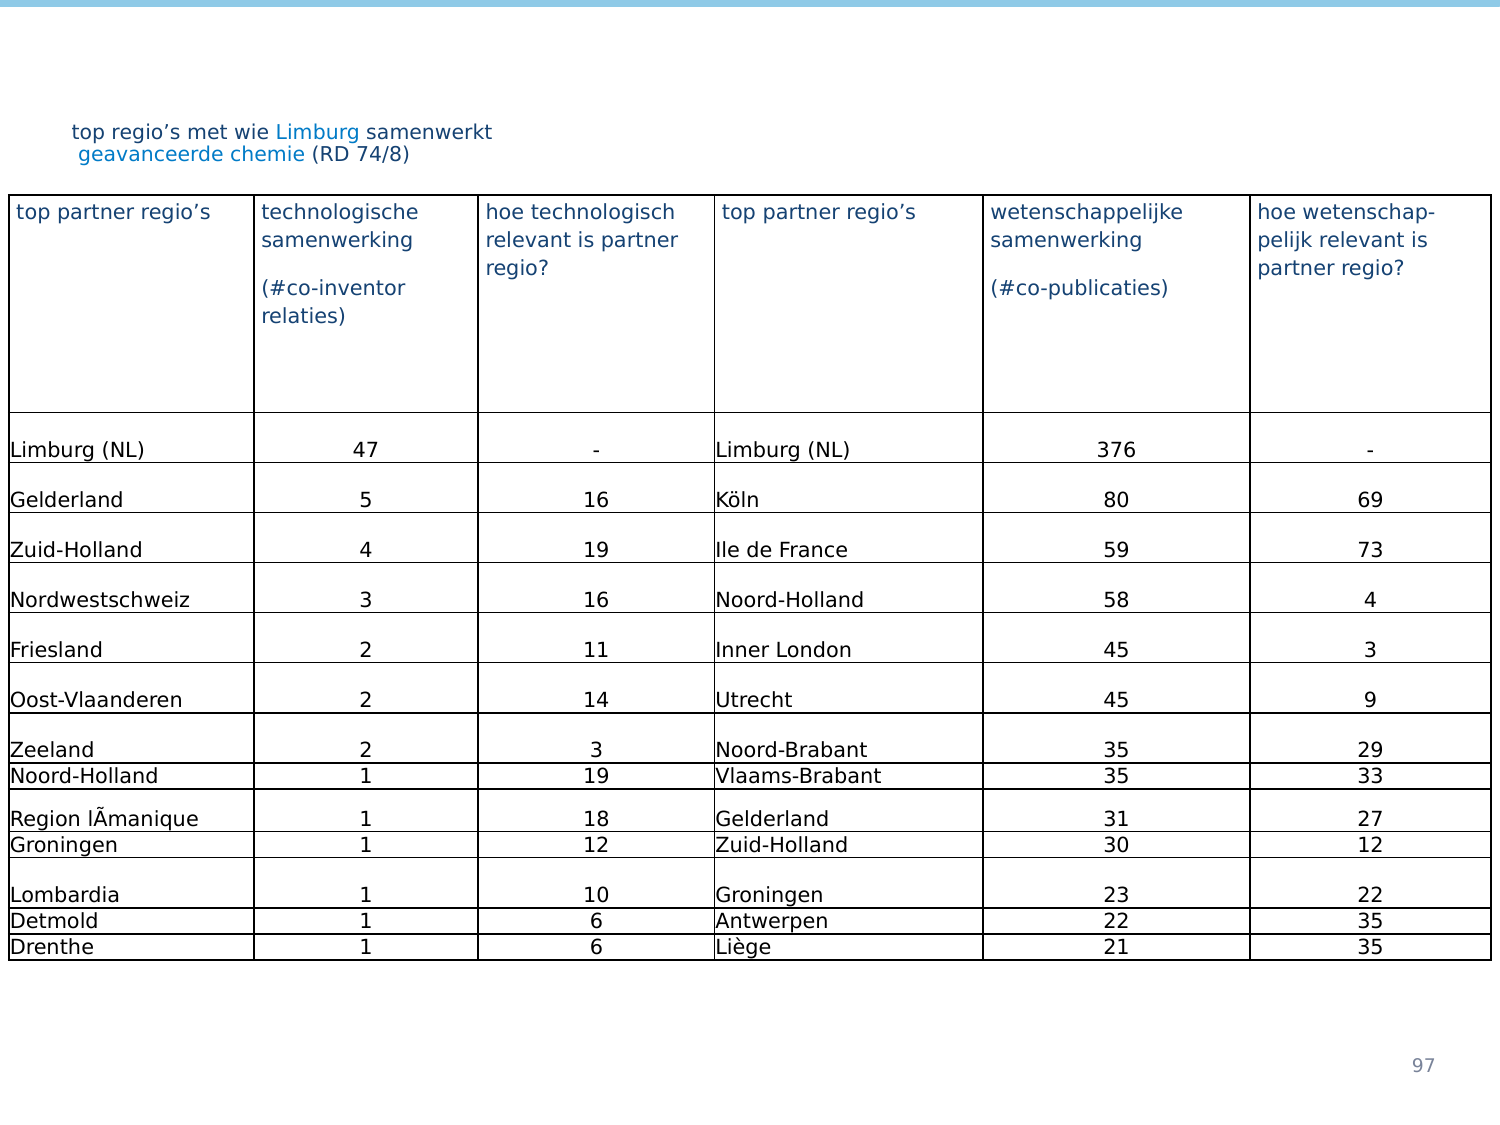

# top regio’s met wie Limburg samenwerkt geavanceerde chemie (RD 74/8)
| top partner regio’s | technologische samenwerking (#co-inventor relaties) | hoe technologisch relevant is partner regio? | top partner regio’s | wetenschappelijke samenwerking (#co-publicaties) | hoe wetenschap-pelijk relevant is partner regio? |
| --- | --- | --- | --- | --- | --- |
| Limburg (NL) | 47 | - | Limburg (NL) | 376 | - |
| Gelderland | 5 | 16 | Köln | 80 | 69 |
| Zuid-Holland | 4 | 19 | Ile de France | 59 | 73 |
| Nordwestschweiz | 3 | 16 | Noord-Holland | 58 | 4 |
| Friesland | 2 | 11 | Inner London | 45 | 3 |
| Oost-Vlaanderen | 2 | 14 | Utrecht | 45 | 9 |
| Zeeland | 2 | 3 | Noord-Brabant | 35 | 29 |
| Noord-Holland | 1 | 19 | Vlaams-Brabant | 35 | 33 |
| Region lÃmanique | 1 | 18 | Gelderland | 31 | 27 |
| Groningen | 1 | 12 | Zuid-Holland | 30 | 12 |
| Lombardia | 1 | 10 | Groningen | 23 | 22 |
| Detmold | 1 | 6 | Antwerpen | 22 | 35 |
| Drenthe | 1 | 6 | Liège | 21 | 35 |

97